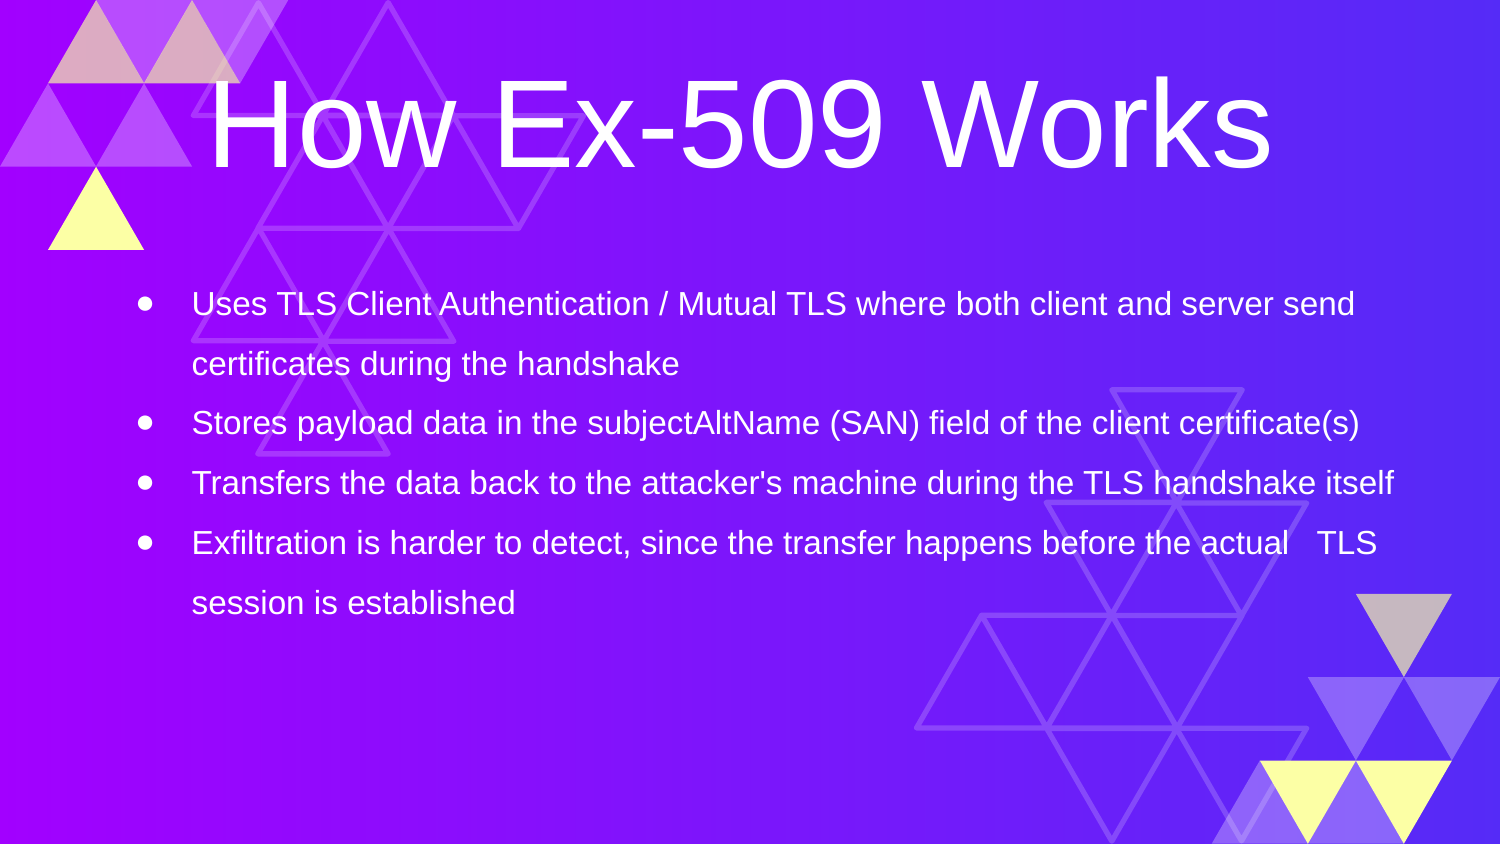

# How Ex-509 Works
Uses TLS Client Authentication / Mutual TLS where both client and server send certificates during the handshake
Stores payload data in the subjectAltName (SAN) field of the client certificate(s)
Transfers the data back to the attacker's machine during the TLS handshake itself
Exfiltration is harder to detect, since the transfer happens before the actual   TLS session is established